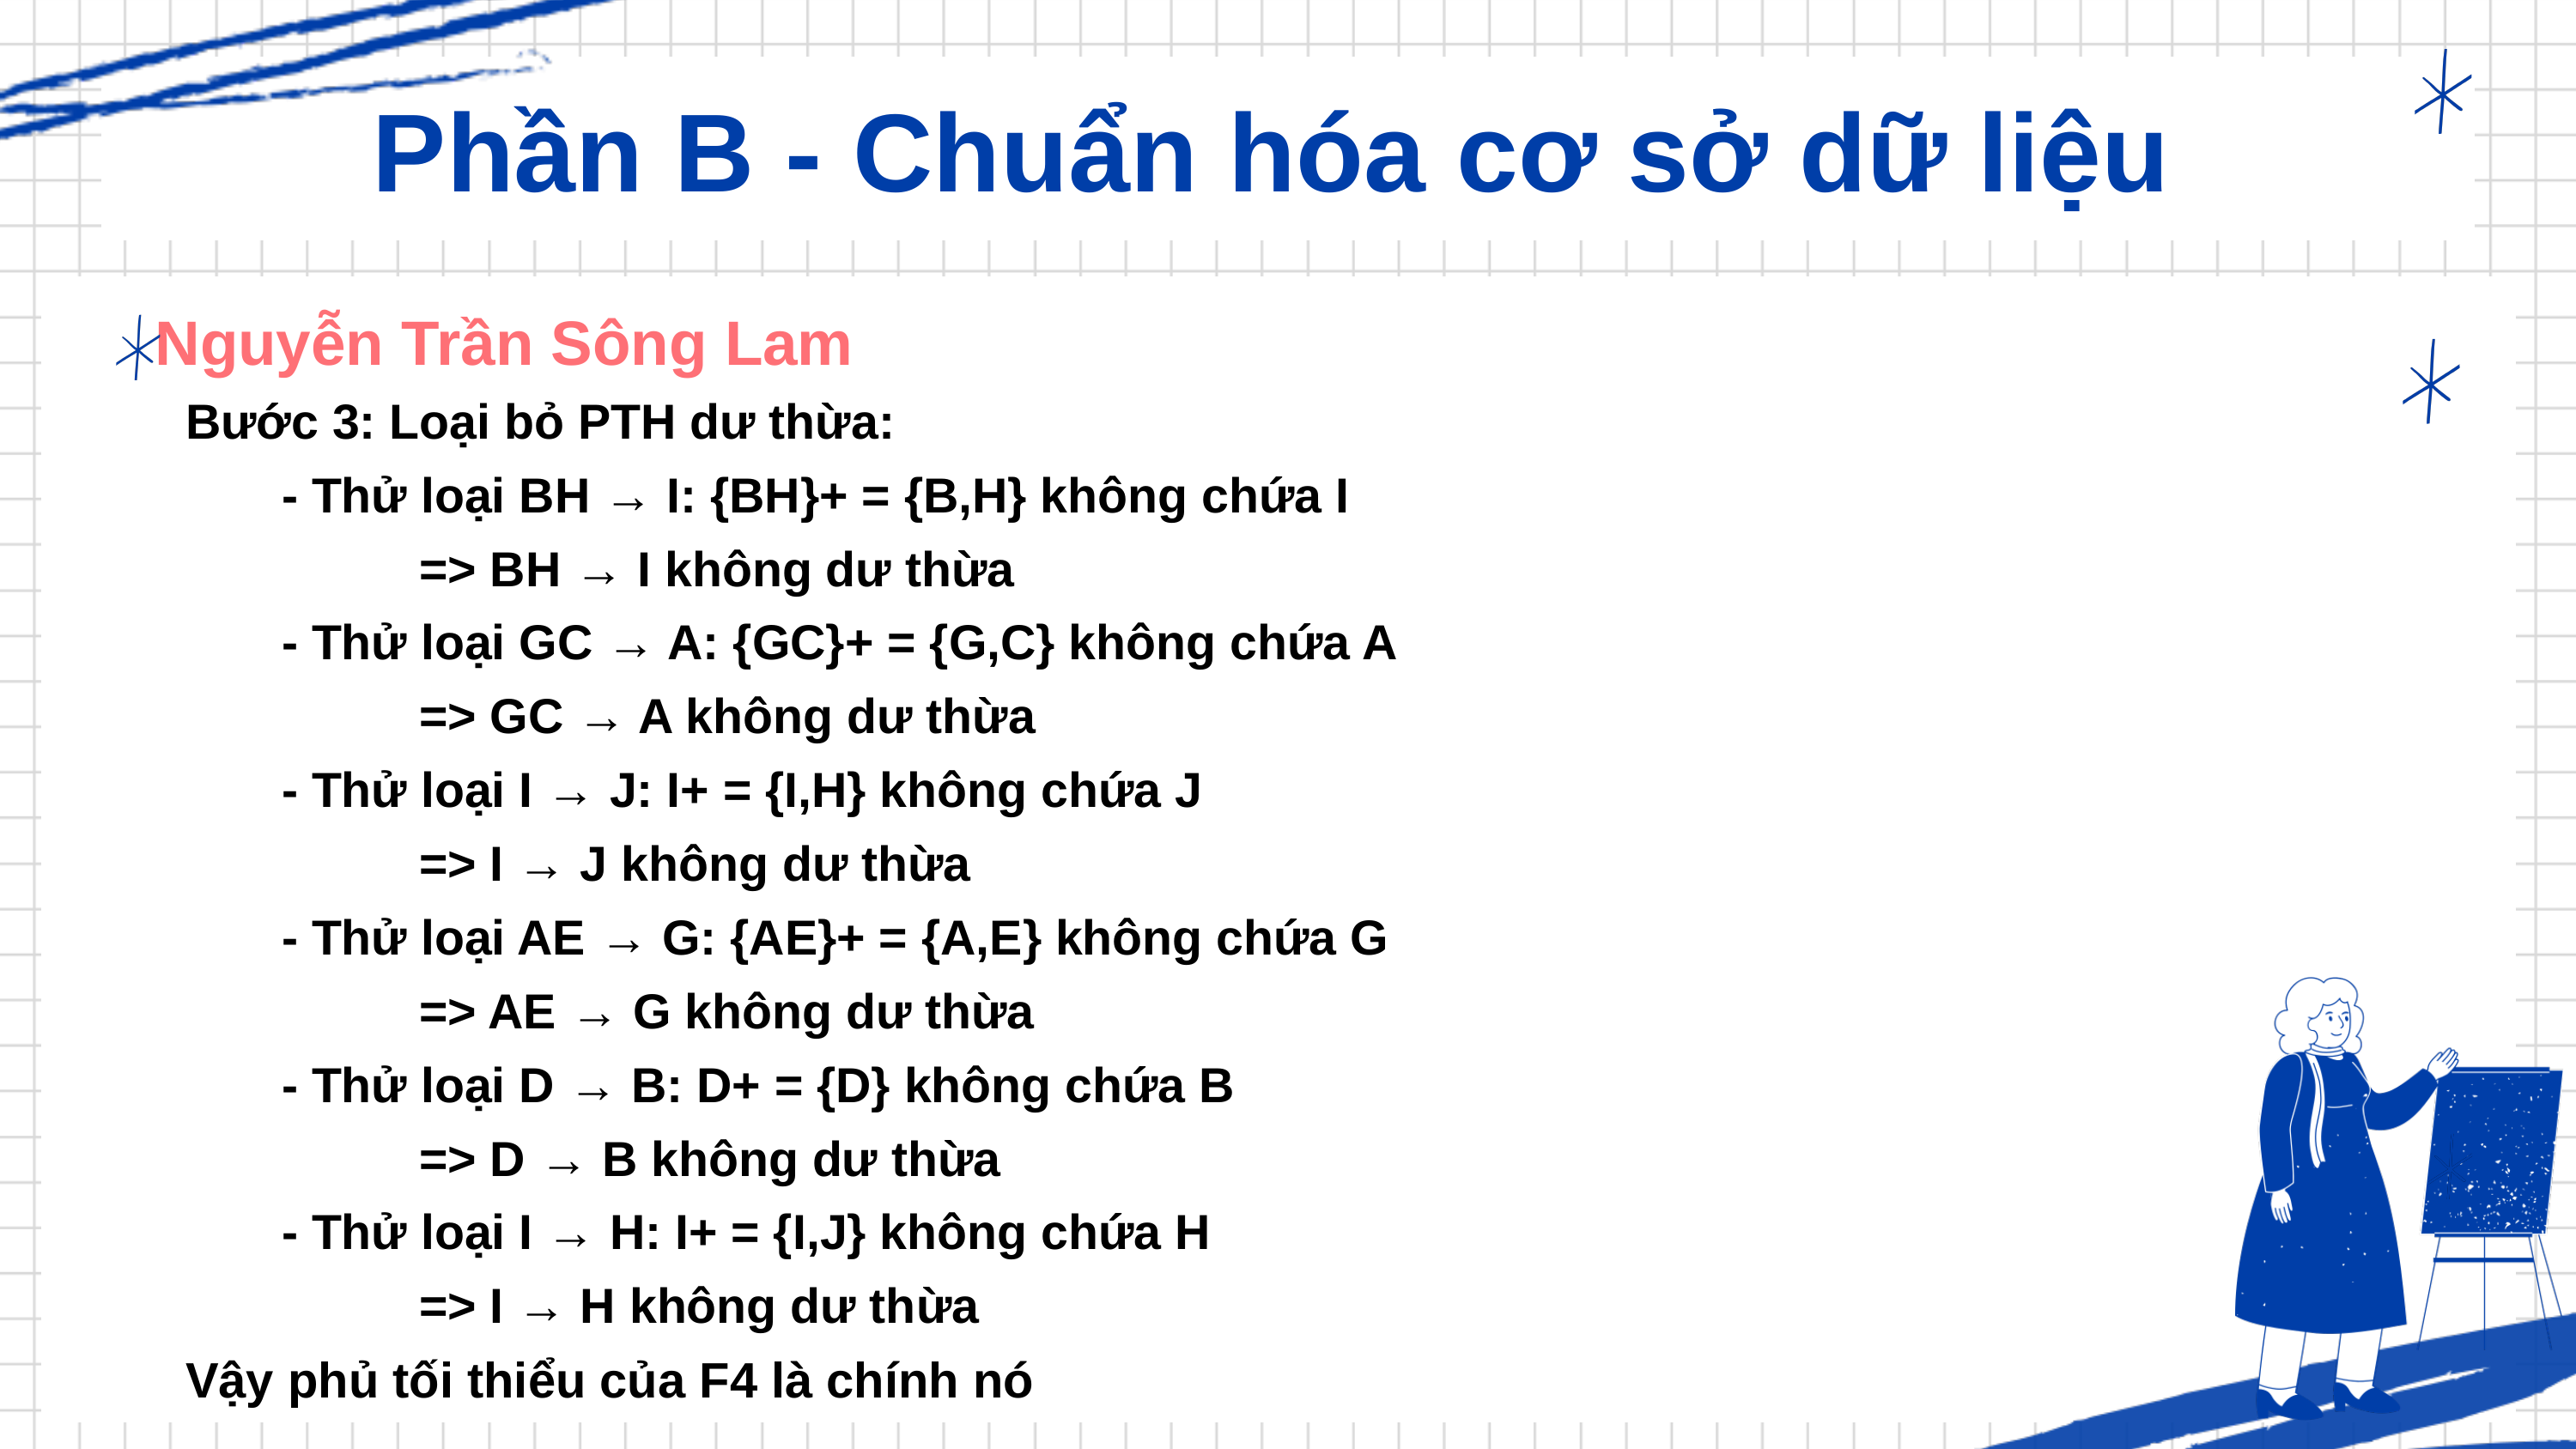

Phần B - Chuẩn hóa cơ sở dữ liệu

Nguyễn Trần Sông Lam

Bước 3: Loại bỏ PTH dư thừa:
       - Thử loại BH → I: {BH}+ = {B,H} không chứa I
                 => BH → I không dư thừa
       - Thử loại GC → A: {GC}+ = {G,C} không chứa A
                 => GC → A không dư thừa
       - Thử loại I → J: I+ = {I,H} không chứa J
                 => I → J không dư thừa
       - Thử loại AE → G: {AE}+ = {A,E} không chứa G
                 => AE → G không dư thừa
       - Thử loại D → B: D+ = {D} không chứa B
                 => D → B không dư thừa
       - Thử loại I → H: I+ = {I,J} không chứa H
                 => I → H không dư thừa
Vậy phủ tối thiểu của F4 là chính nó